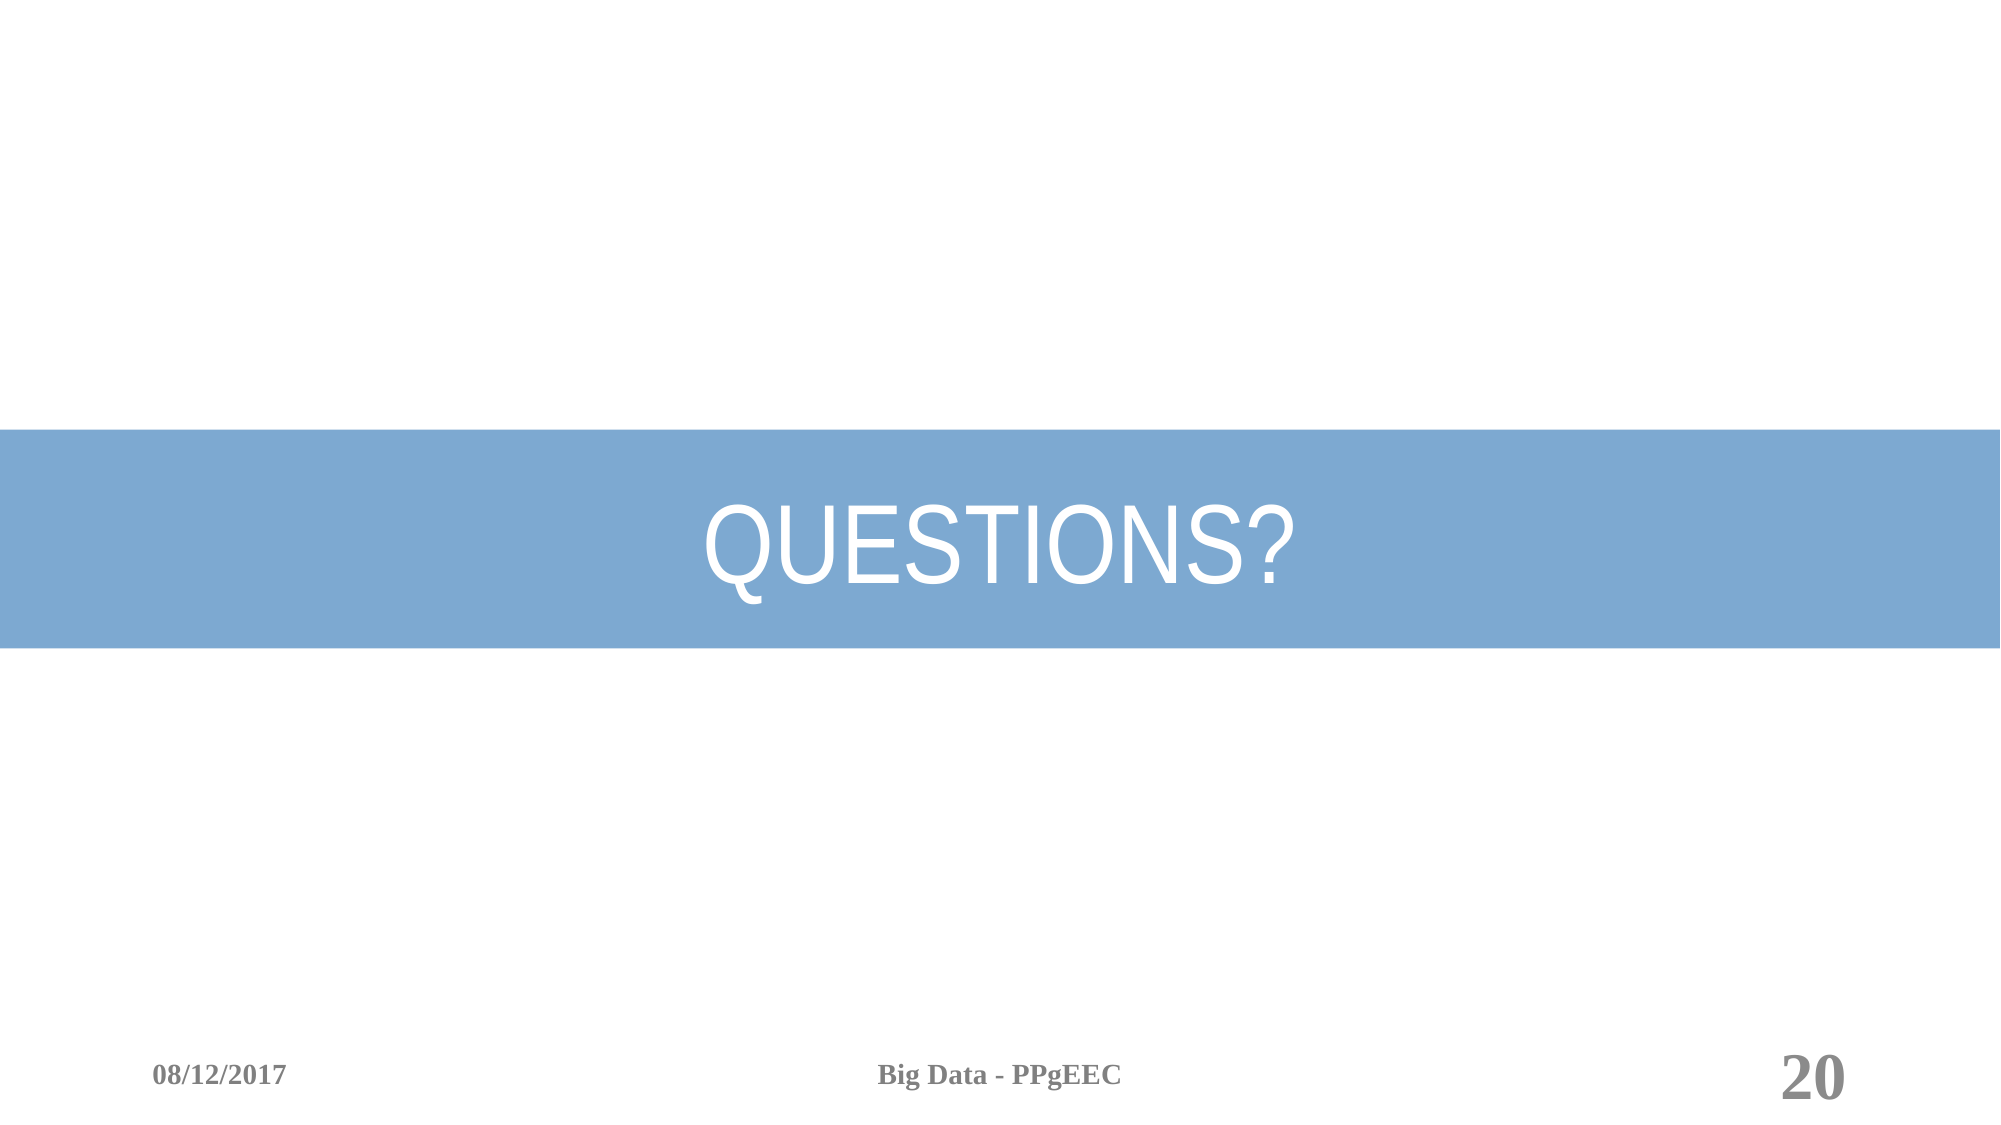

QUESTIONS?
08/12/2017
Big Data - PPgEEC
20